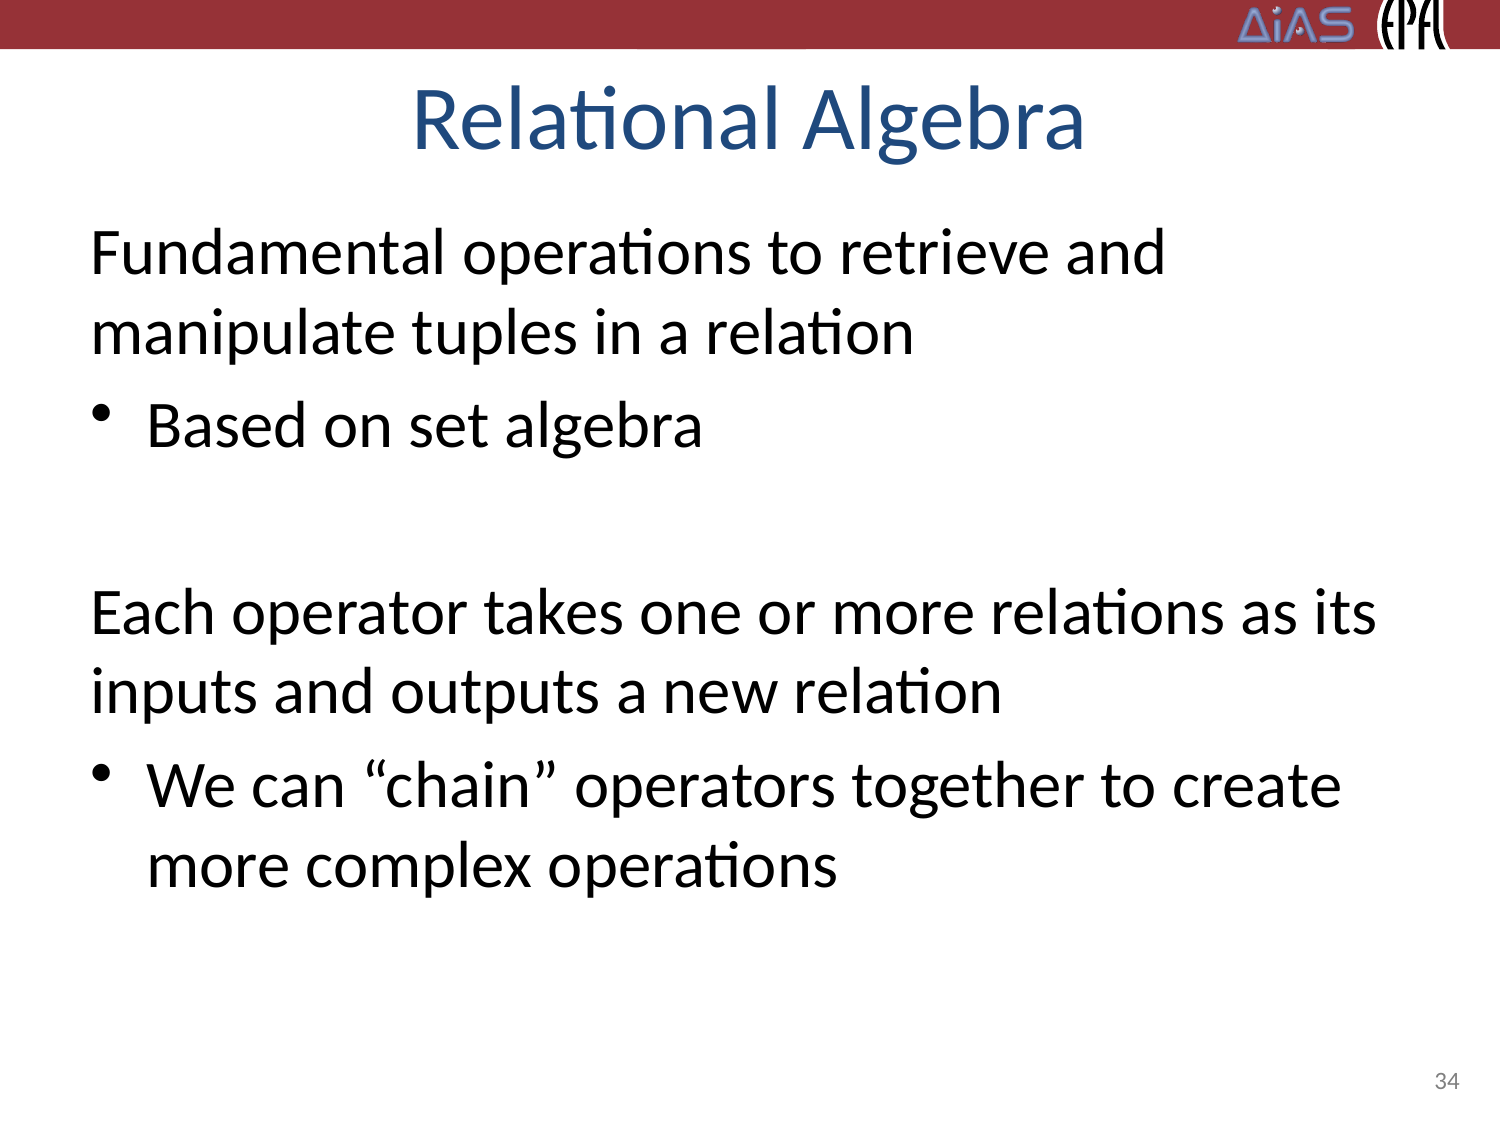

# Relational Algebra
Fundamental operations to retrieve and manipulate tuples in a relation
Based on set algebra

Each operator takes one or more relations as its inputs and outputs a new relation
We can “chain” operators together to create more complex operations
34